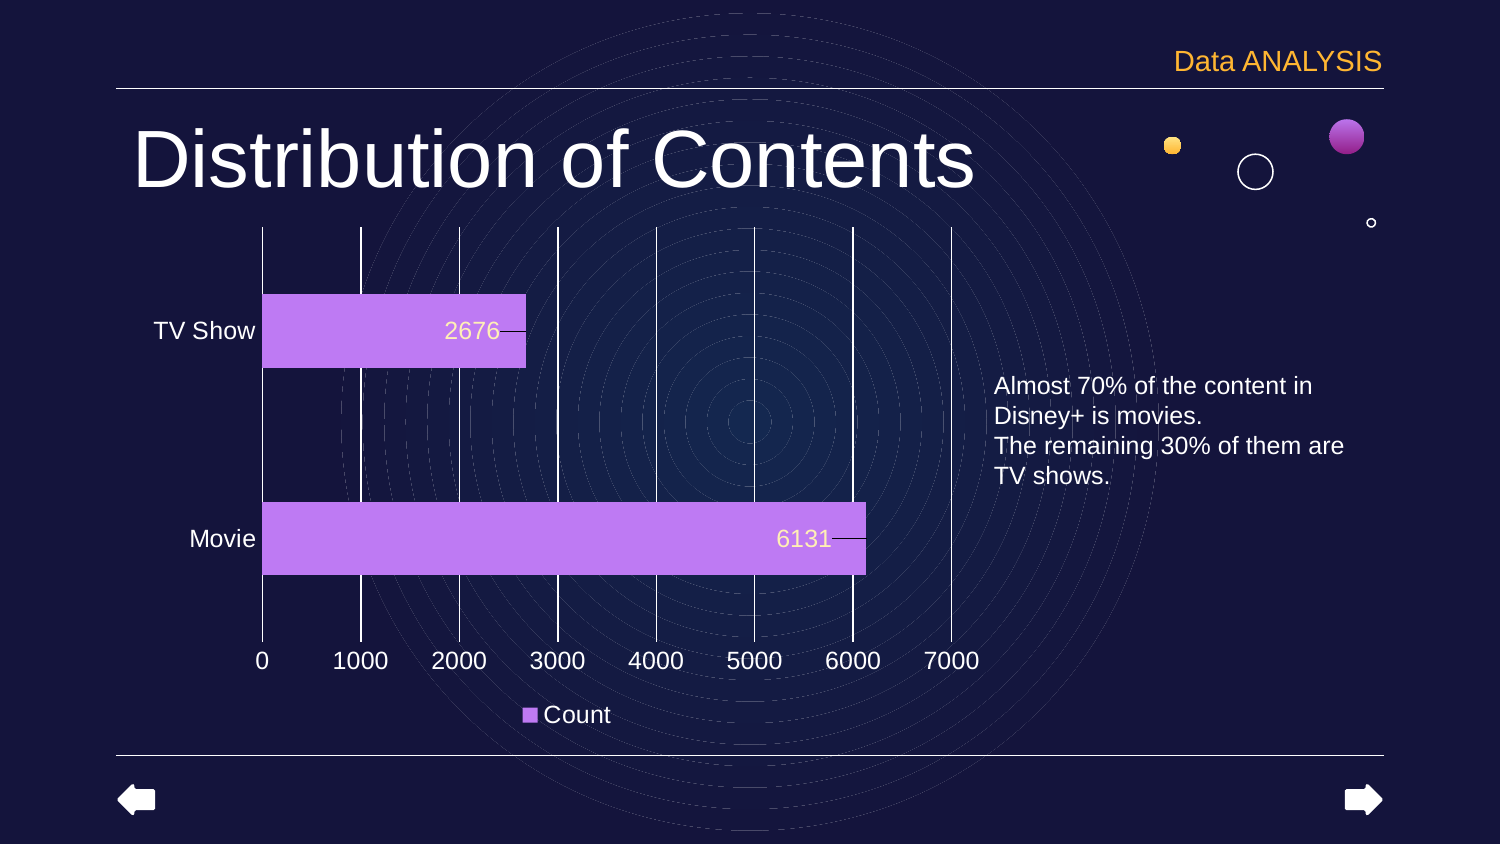

Data ANALYSIS
# Distribution of Contents

### Chart

| Category | Count |
|---|---|
| Movie | 6131.0 |
| TV Show | 2676.0 |
Almost 70% of the content in Disney+ is movies.
The remaining 30% of them are TV shows.